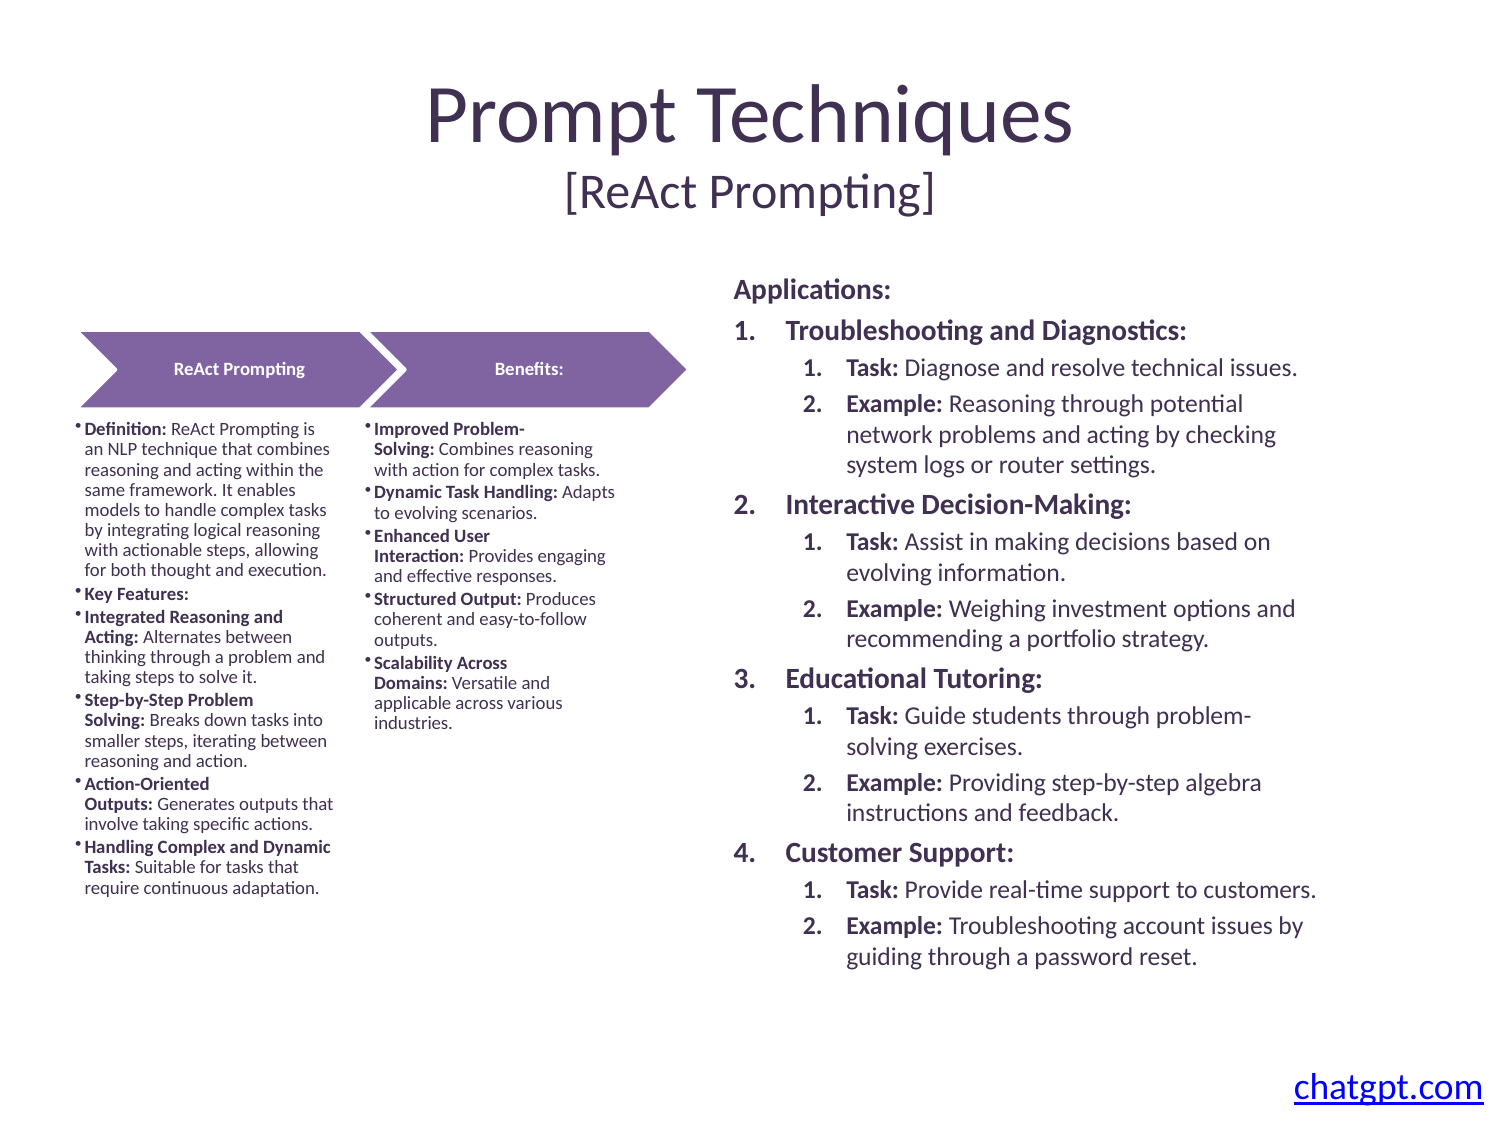

# Prompt Techniques [ReAct Prompting]
Applications:
Troubleshooting and Diagnostics:
Task: Diagnose and resolve technical issues.
Example: Reasoning through potential network problems and acting by checking system logs or router settings.
Interactive Decision-Making:
Task: Assist in making decisions based on evolving information.
Example: Weighing investment options and recommending a portfolio strategy.
Educational Tutoring:
Task: Guide students through problem-solving exercises.
Example: Providing step-by-step algebra instructions and feedback.
Customer Support:
Task: Provide real-time support to customers.
Example: Troubleshooting account issues by guiding through a password reset.
ReAct Prompting
Definition: ReAct Prompting is an NLP technique that combines reasoning and acting within the same framework. It enables models to handle complex tasks by integrating logical reasoning with actionable steps, allowing for both thought and execution.
Key Features:
Integrated Reasoning and Acting: Alternates between thinking through a problem and taking steps to solve it.
Step-by-Step Problem Solving: Breaks down tasks into smaller steps, iterating between reasoning and action.
Action-Oriented Outputs: Generates outputs that involve taking specific actions.
Handling Complex and Dynamic Tasks: Suitable for tasks that require continuous adaptation.
Benefits:
Improved Problem-Solving: Combines reasoning with action for complex tasks.
Dynamic Task Handling: Adapts to evolving scenarios.
Enhanced User Interaction: Provides engaging and effective responses.
Structured Output: Produces coherent and easy-to-follow outputs.
Scalability Across Domains: Versatile and applicable across various industries.
chatgpt.com